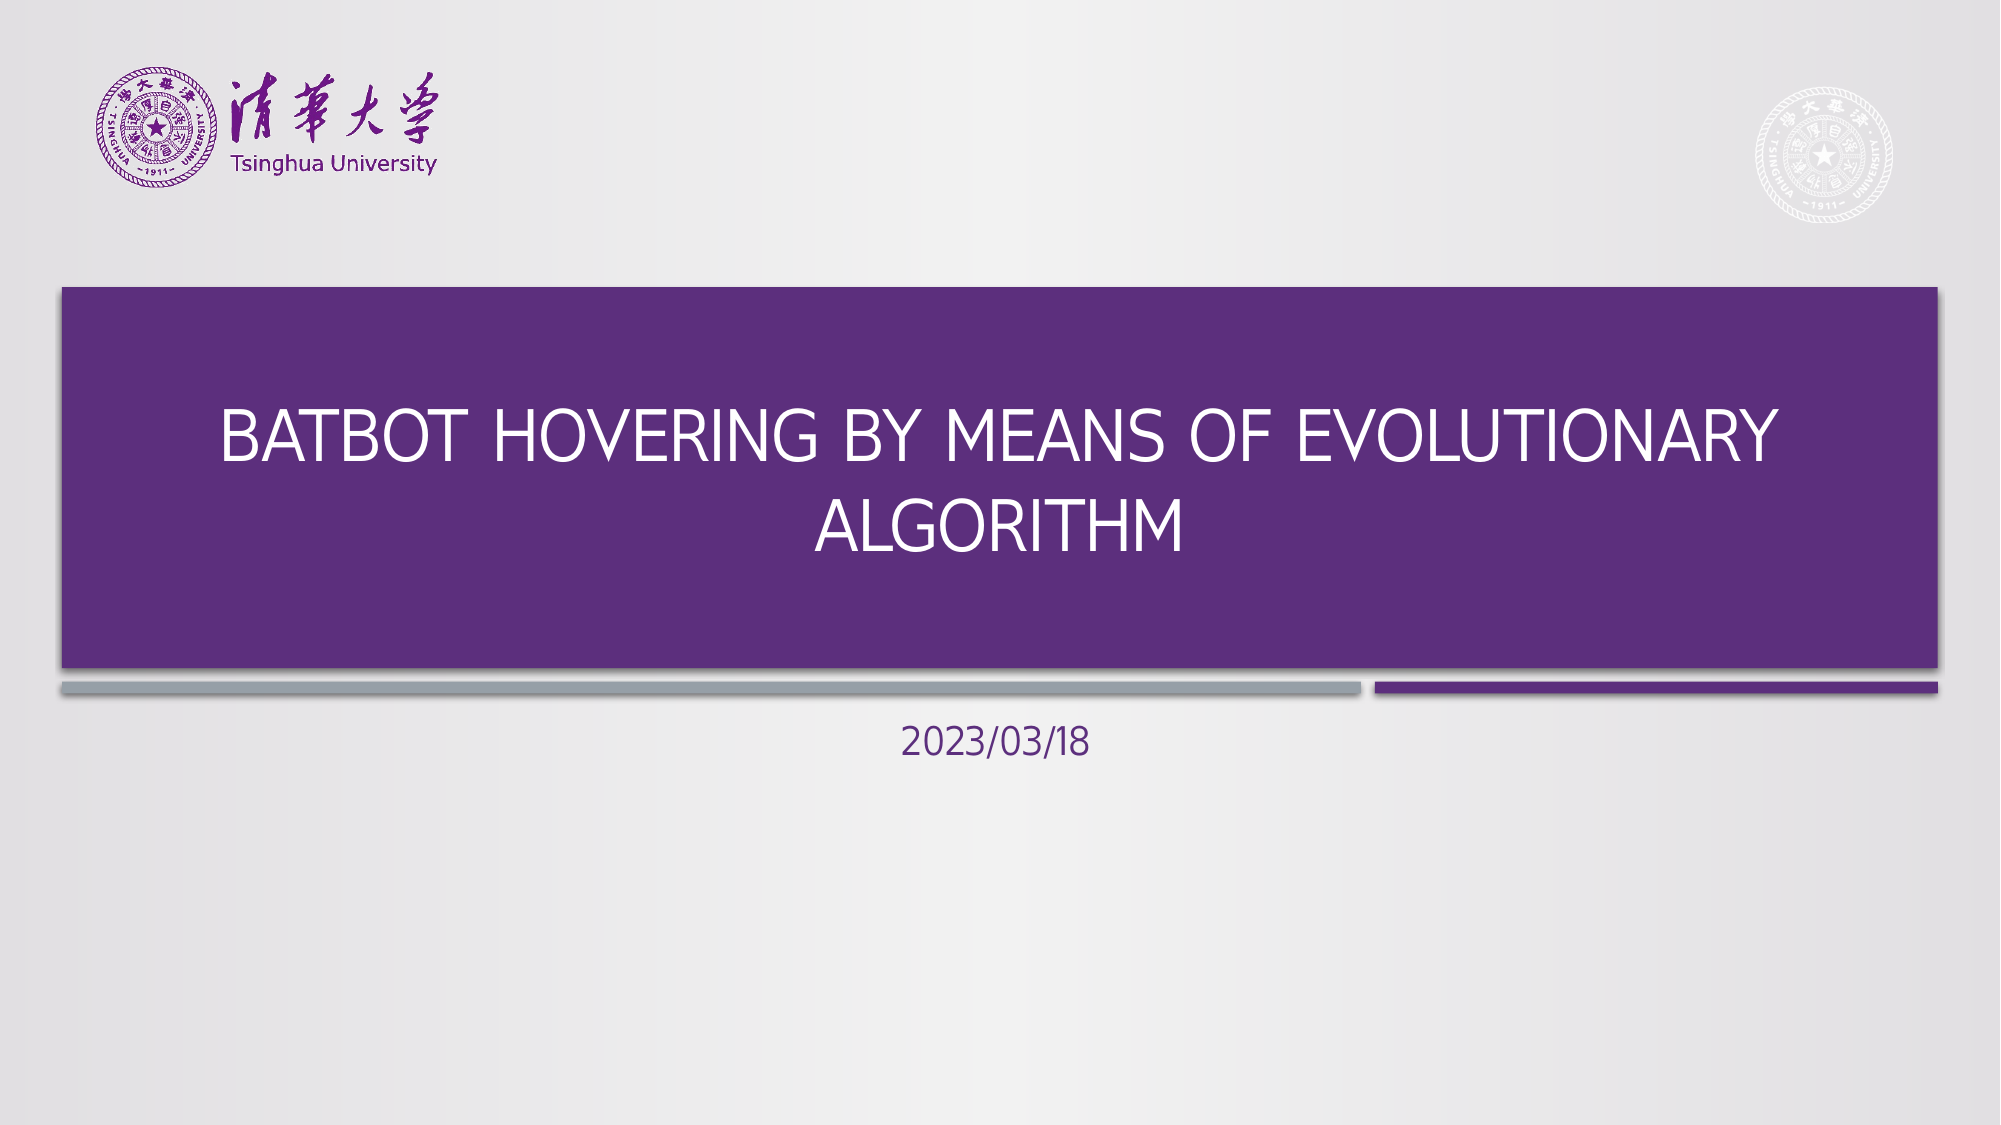

# Batbot hovering by means of evolutionary algorithm
2023/03/18